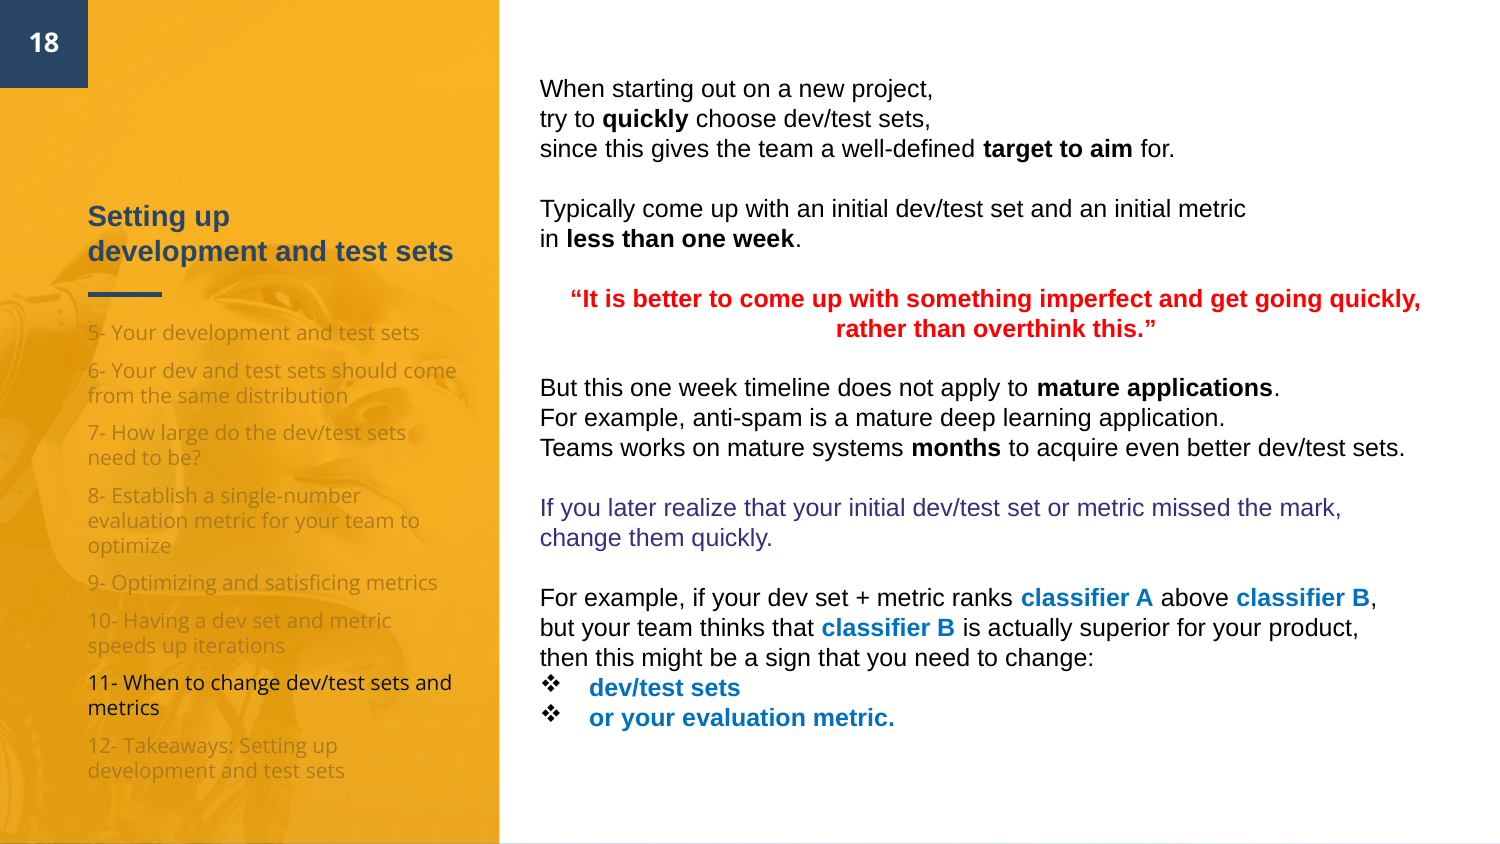

18
When starting out on a new project,
try to quickly choose dev/test sets,
since this gives the team a well-defined target to aim for.

Typically come up with an initial dev/test set and an initial metric
in less than one week.

“It is better to come up with something imperfect and get going quickly,
rather than overthink this.”

But this one week timeline does not apply to mature applications.
For example, anti-spam is a mature deep learning application.
Teams works on mature systems months to acquire even better dev/test sets.

If you later realize that your initial dev/test set or metric missed the mark,
change them quickly.

For example, if your dev set + metric ranks classifier A above classifier B,
but your team thinks that classifier B is actually superior for your product,
then this might be a sign that you need to change:
  dev/test sets
  or your evaluation metric.
# Setting up development and test sets
5- Your development and test sets
6- Your dev and test sets should come from the same distribution
7- How large do the dev/test sets need to be?
8- Establish a single-number evaluation metric for your team to optimize
9- Optimizing and satisficing metrics
10- Having a dev set and metric speeds up iterations
11- When to change dev/test sets and metrics
12- Takeaways: Setting up development and test sets